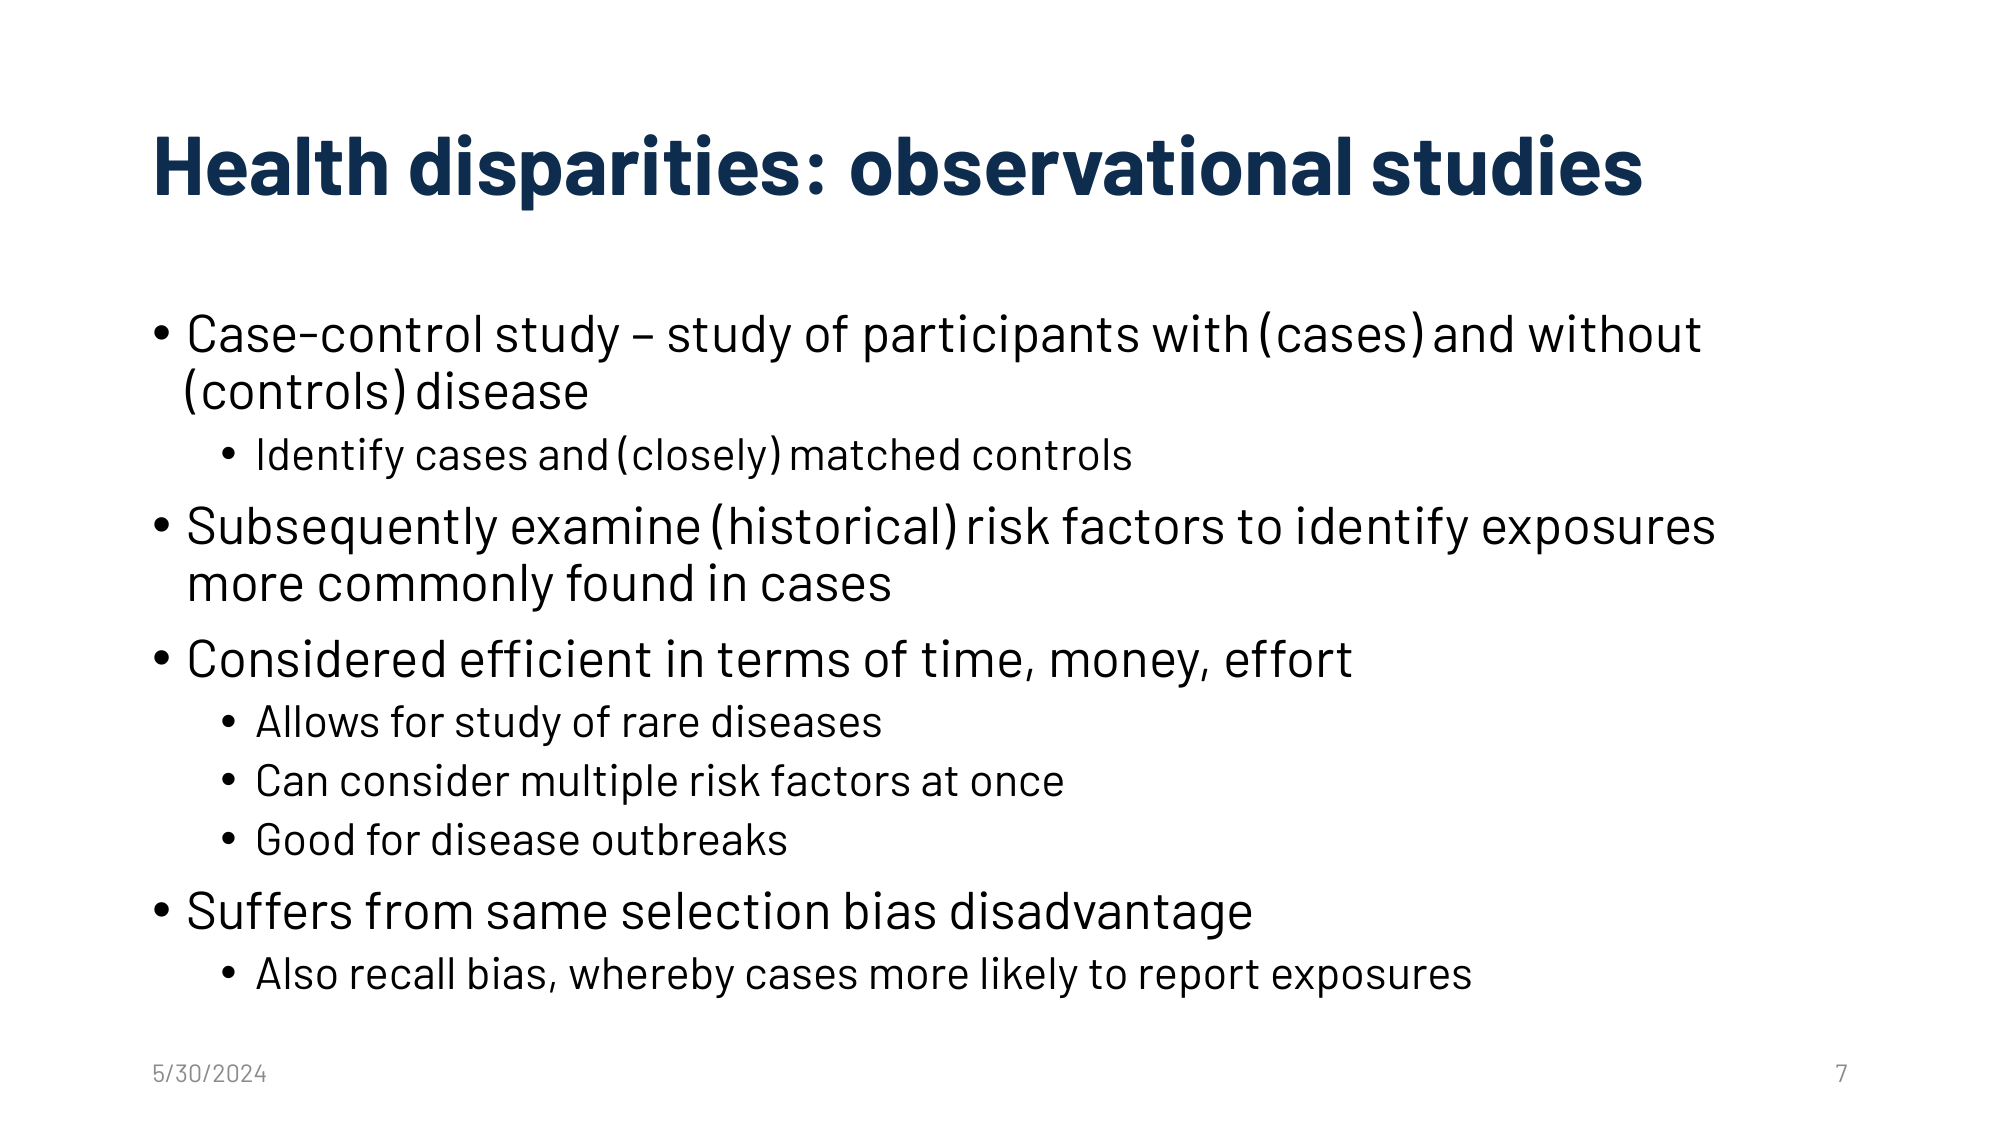

# Health disparities: observational studies
Case-control study – study of participants with (cases) and without (controls) disease
Identify cases and (closely) matched controls
Subsequently examine (historical) risk factors to identify exposures more commonly found in cases
Considered efficient in terms of time, money, effort
Allows for study of rare diseases
Can consider multiple risk factors at once
Good for disease outbreaks
Suffers from same selection bias disadvantage
Also recall bias, whereby cases more likely to report exposures
5/30/2024
7